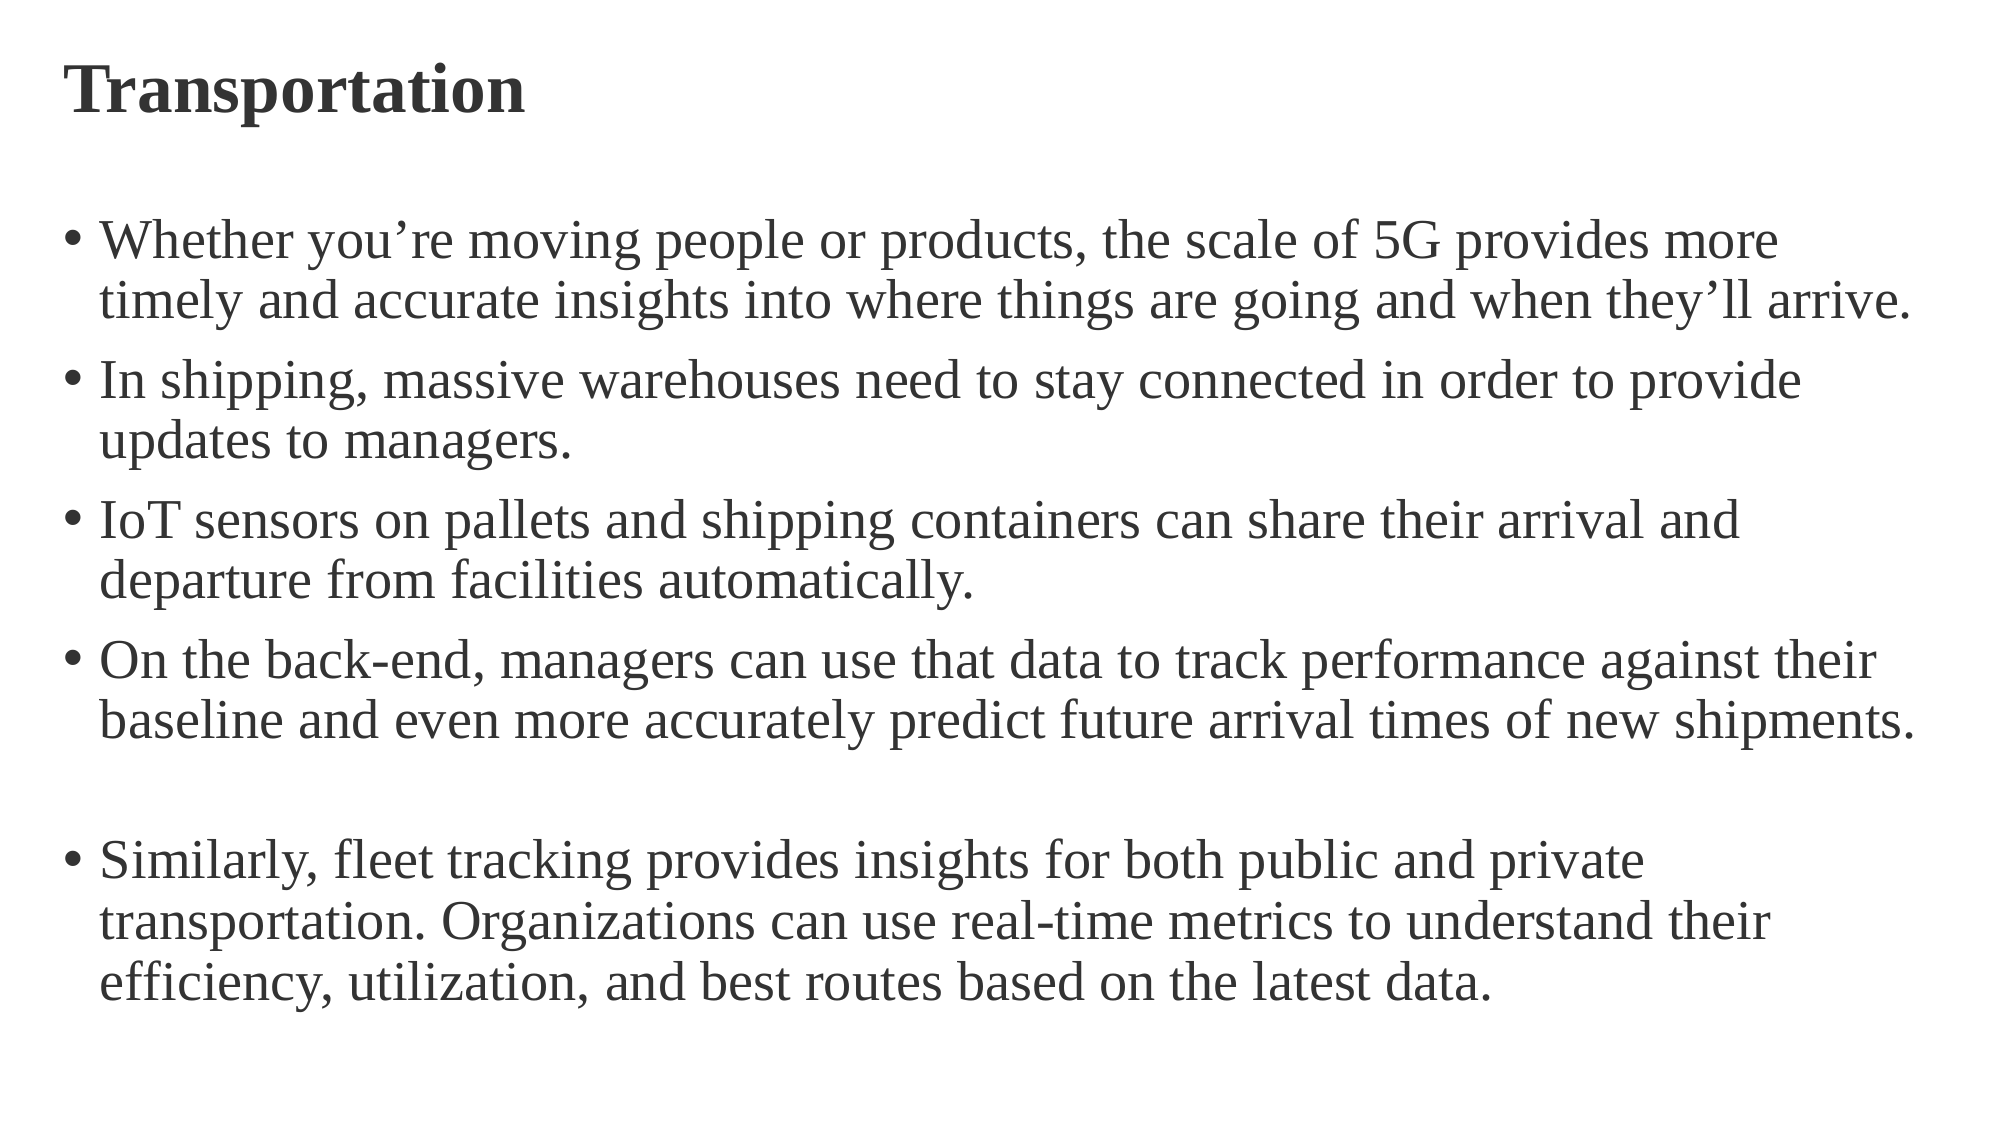

Transportation
Whether you’re moving people or products, the scale of 5G provides more timely and accurate insights into where things are going and when they’ll arrive.
In shipping, massive warehouses need to stay connected in order to provide updates to managers.
IoT sensors on pallets and shipping containers can share their arrival and departure from facilities automatically.
On the back-end, managers can use that data to track performance against their baseline and even more accurately predict future arrival times of new shipments.
Similarly, fleet tracking provides insights for both public and private transportation. Organizations can use real-time metrics to understand their efficiency, utilization, and best routes based on the latest data.